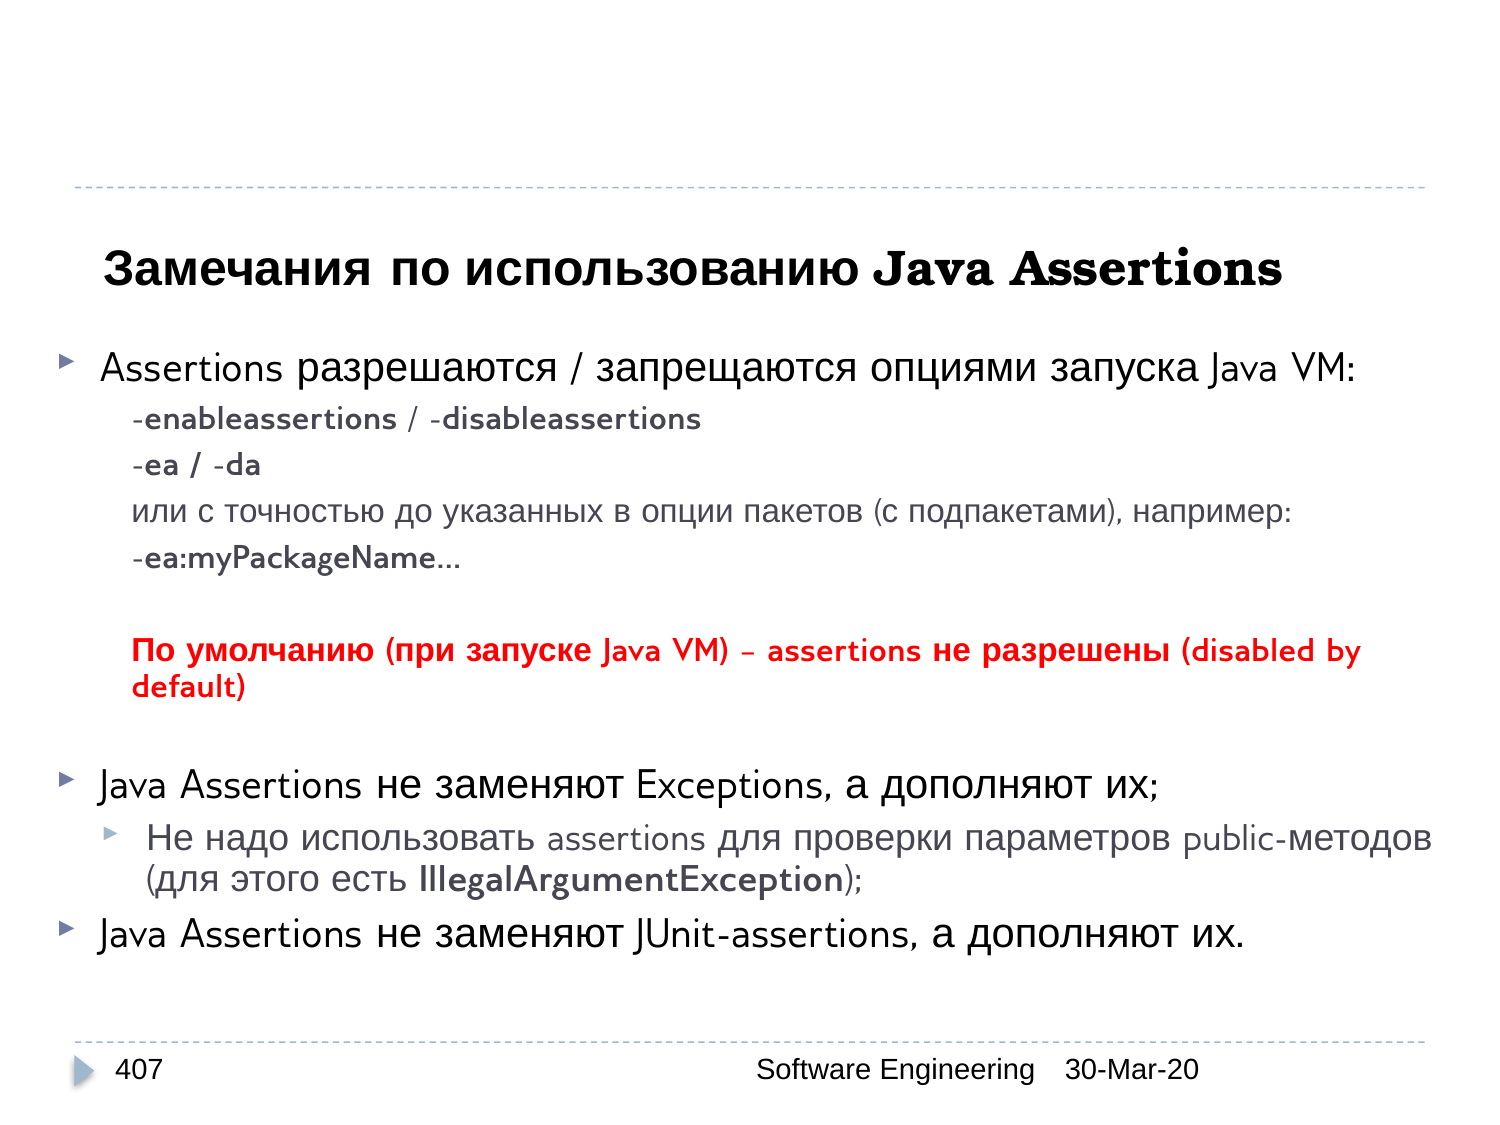

# Замечания по использованию Java Assertions
Assertions разрешаются / запрещаются опциями запуска Java VM:
-enableassertions / -disableassertions
-ea / -da
или с точностью до указанных в опции пакетов (с подпакетами), например:
-ea:myPackageName…

По умолчанию (при запуске Java VM) – assertions не разрешены (disabled by default)

Java Assertions не заменяют Exceptions, а дополняют их;
Не надо использовать assertions для проверки параметров public-методов (для этого есть IllegalArgumentException);
Java Assertions не заменяют JUnit-assertions, а дополняют их.

407
Software Engineering
30-Mar-20